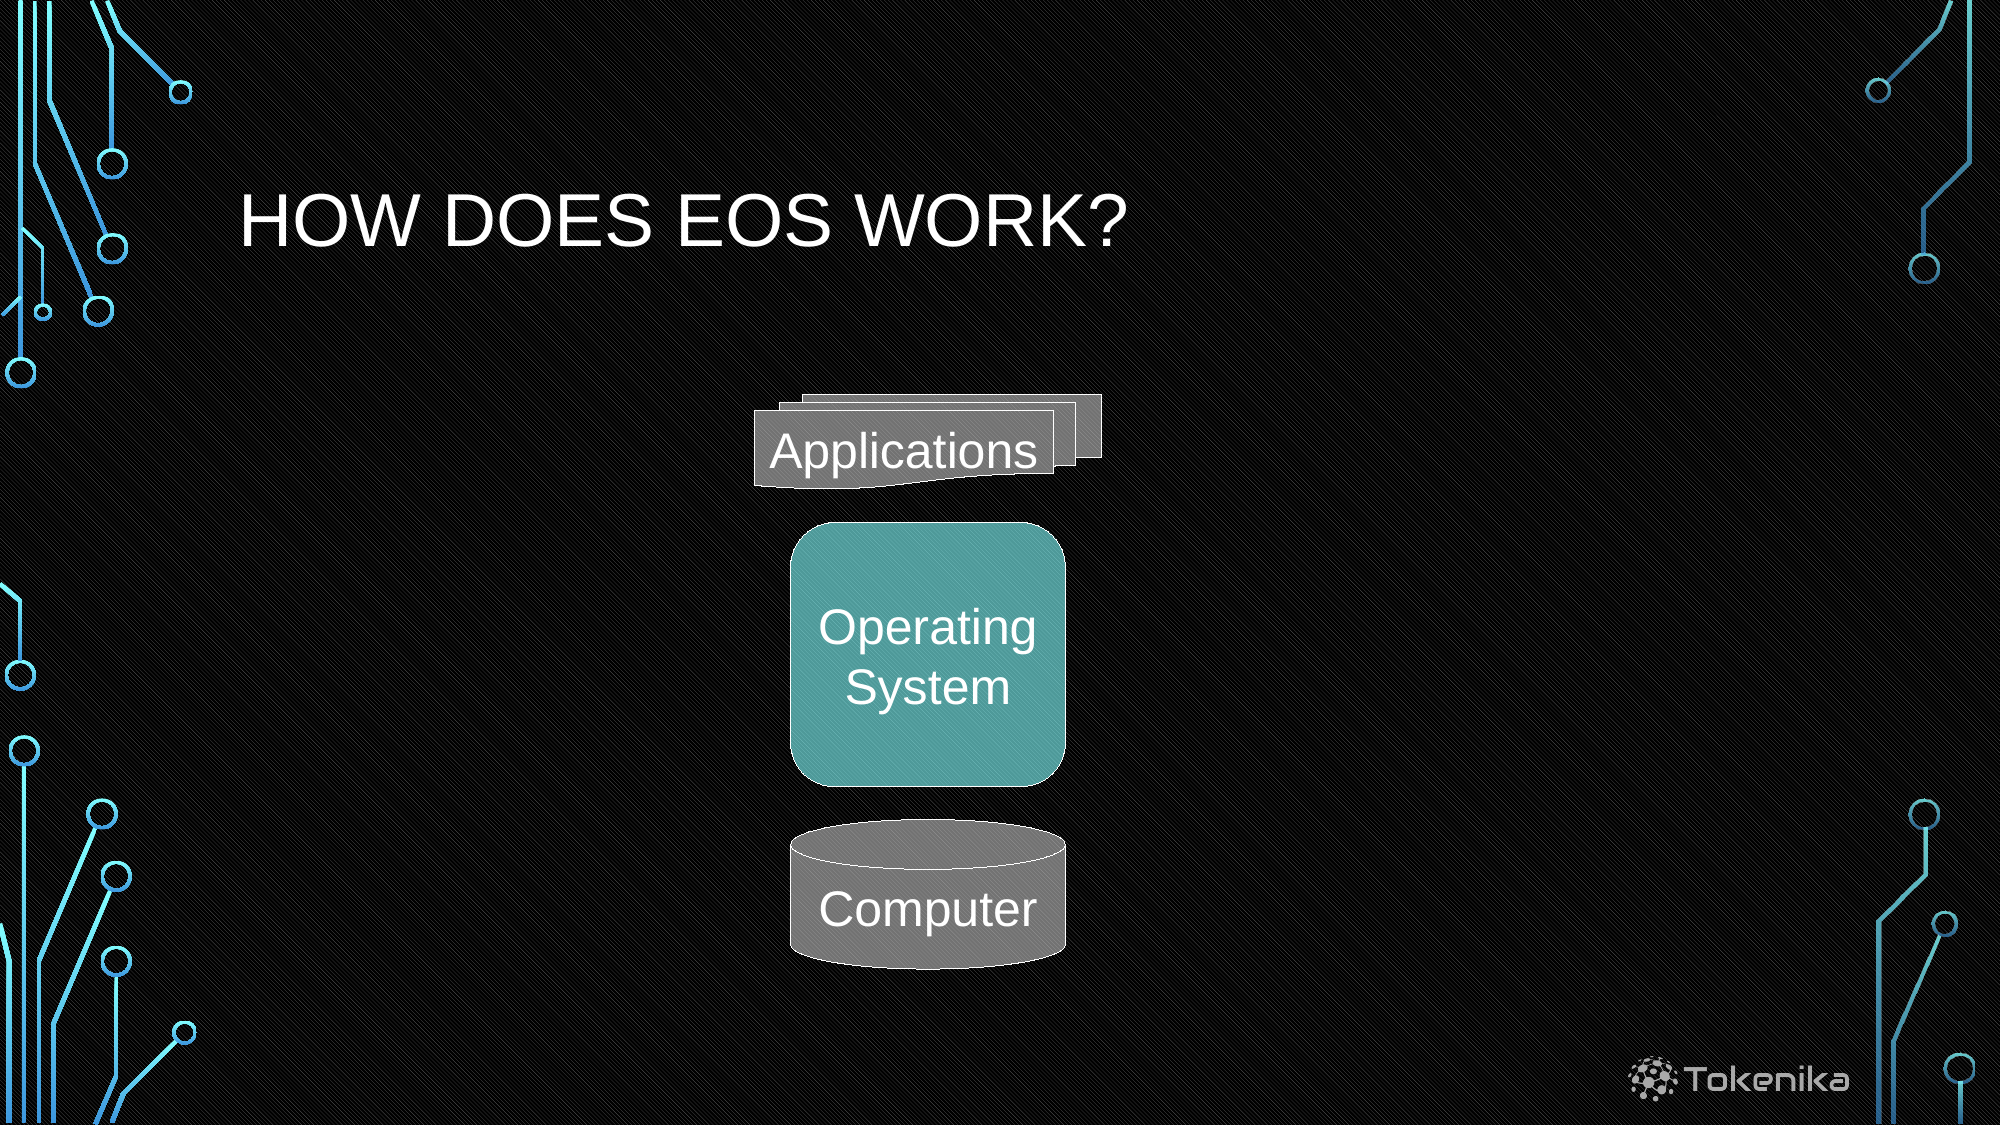

# HOW DOES EOS WORK?
Applications
Operating
System
Computer